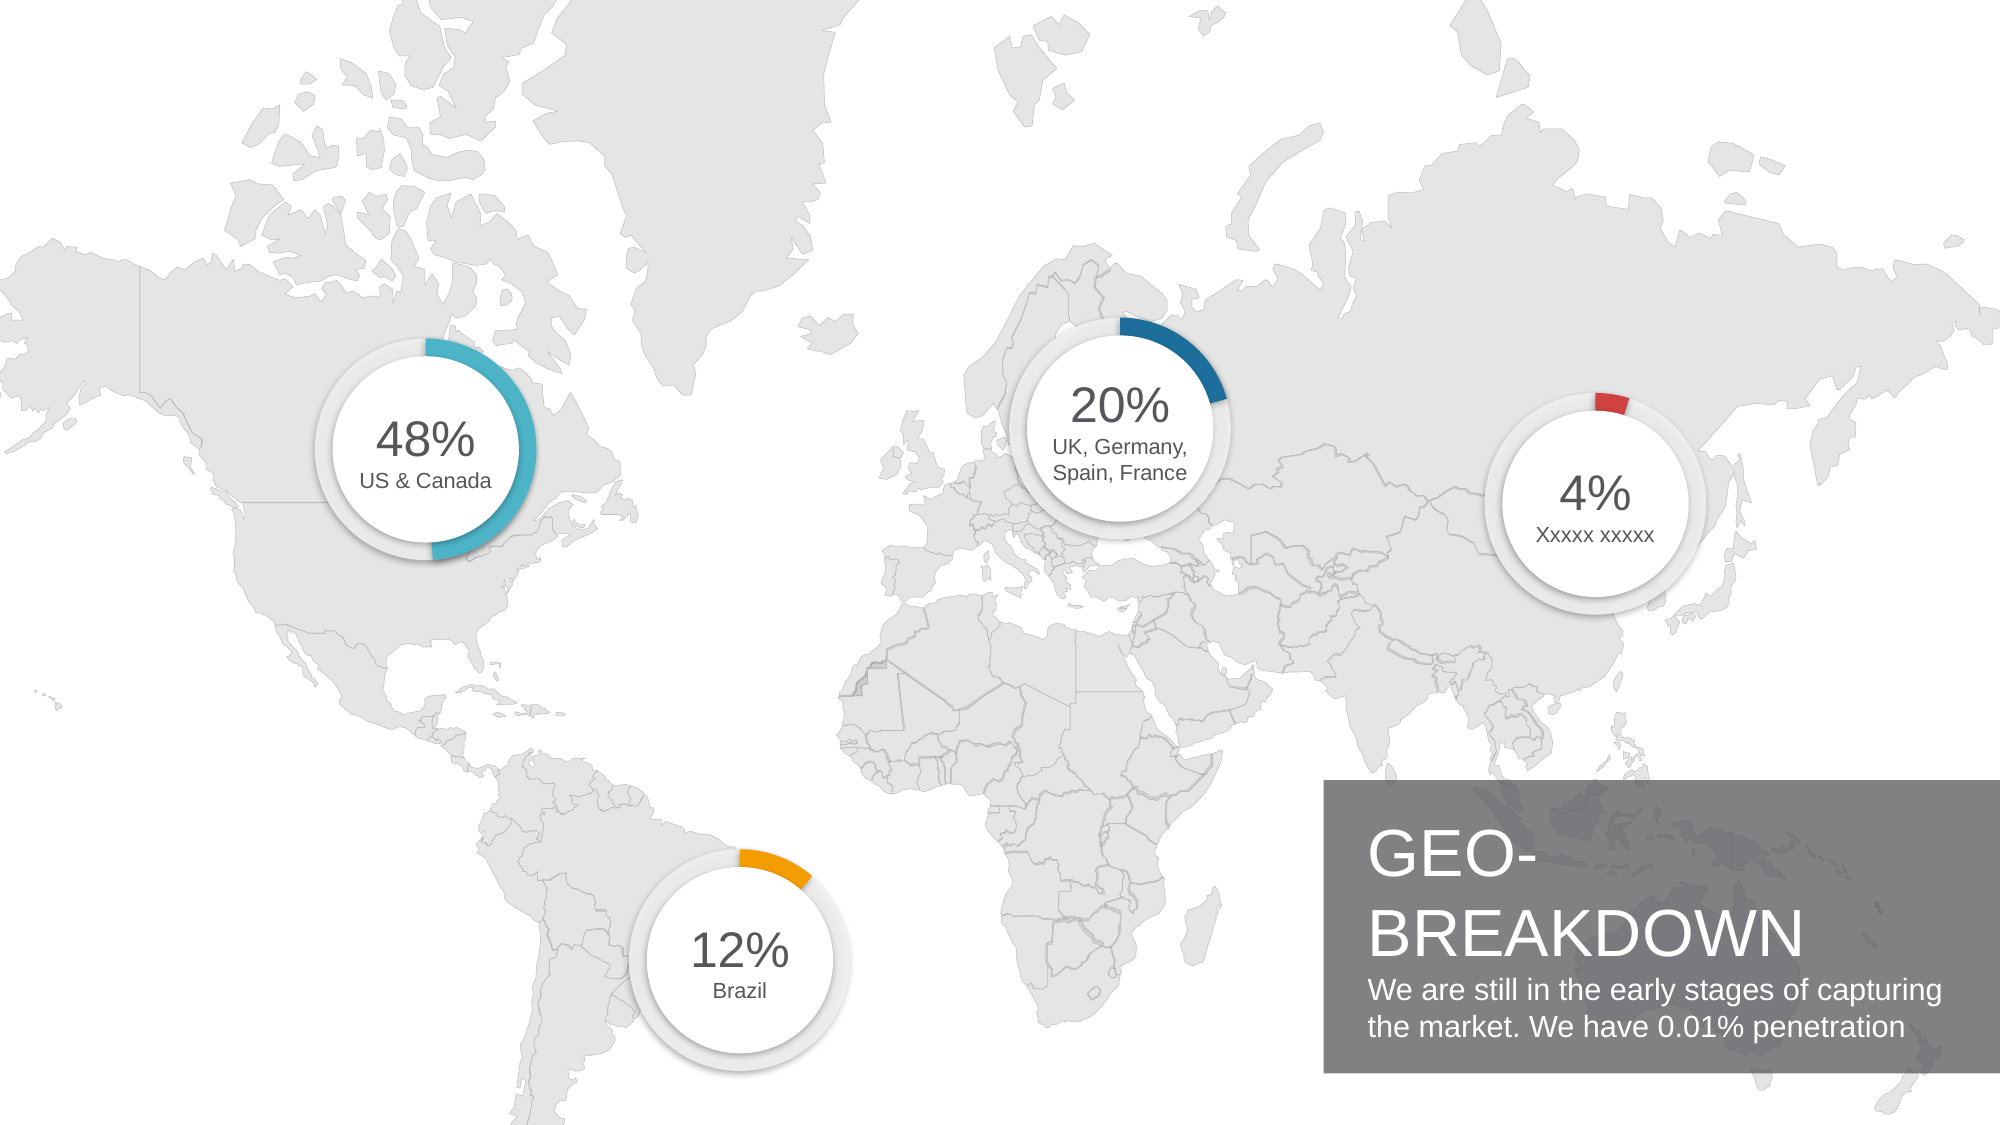

20%
UK, Germany,
Spain, France

48%
US & Canada

4%
Xxxxx xxxxx
GEO-BREAKDOWN
We are still in the early stages of capturing the market. We have 0.01% penetration

12%
Brazil